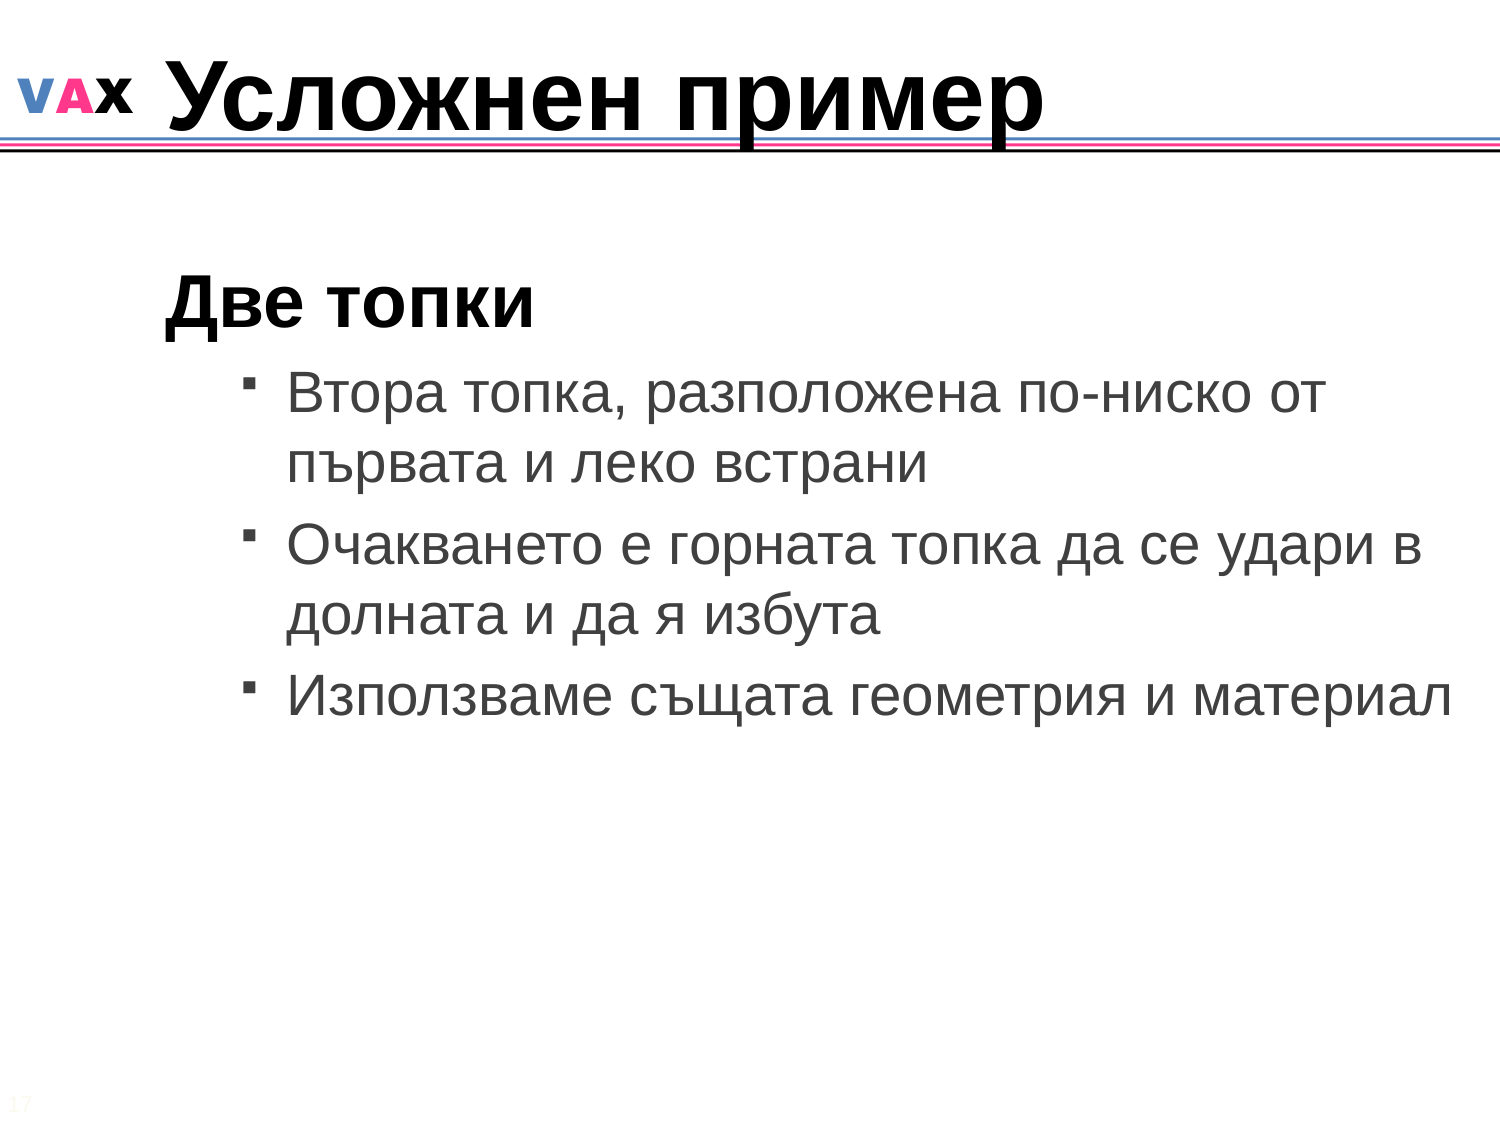

# Усложнен пример
Две топки
Втора топка, разположена по-ниско от първата и леко встрани
Очакването е горната топка да се удари в долната и да я избута
Използваме същата геометрия и материал